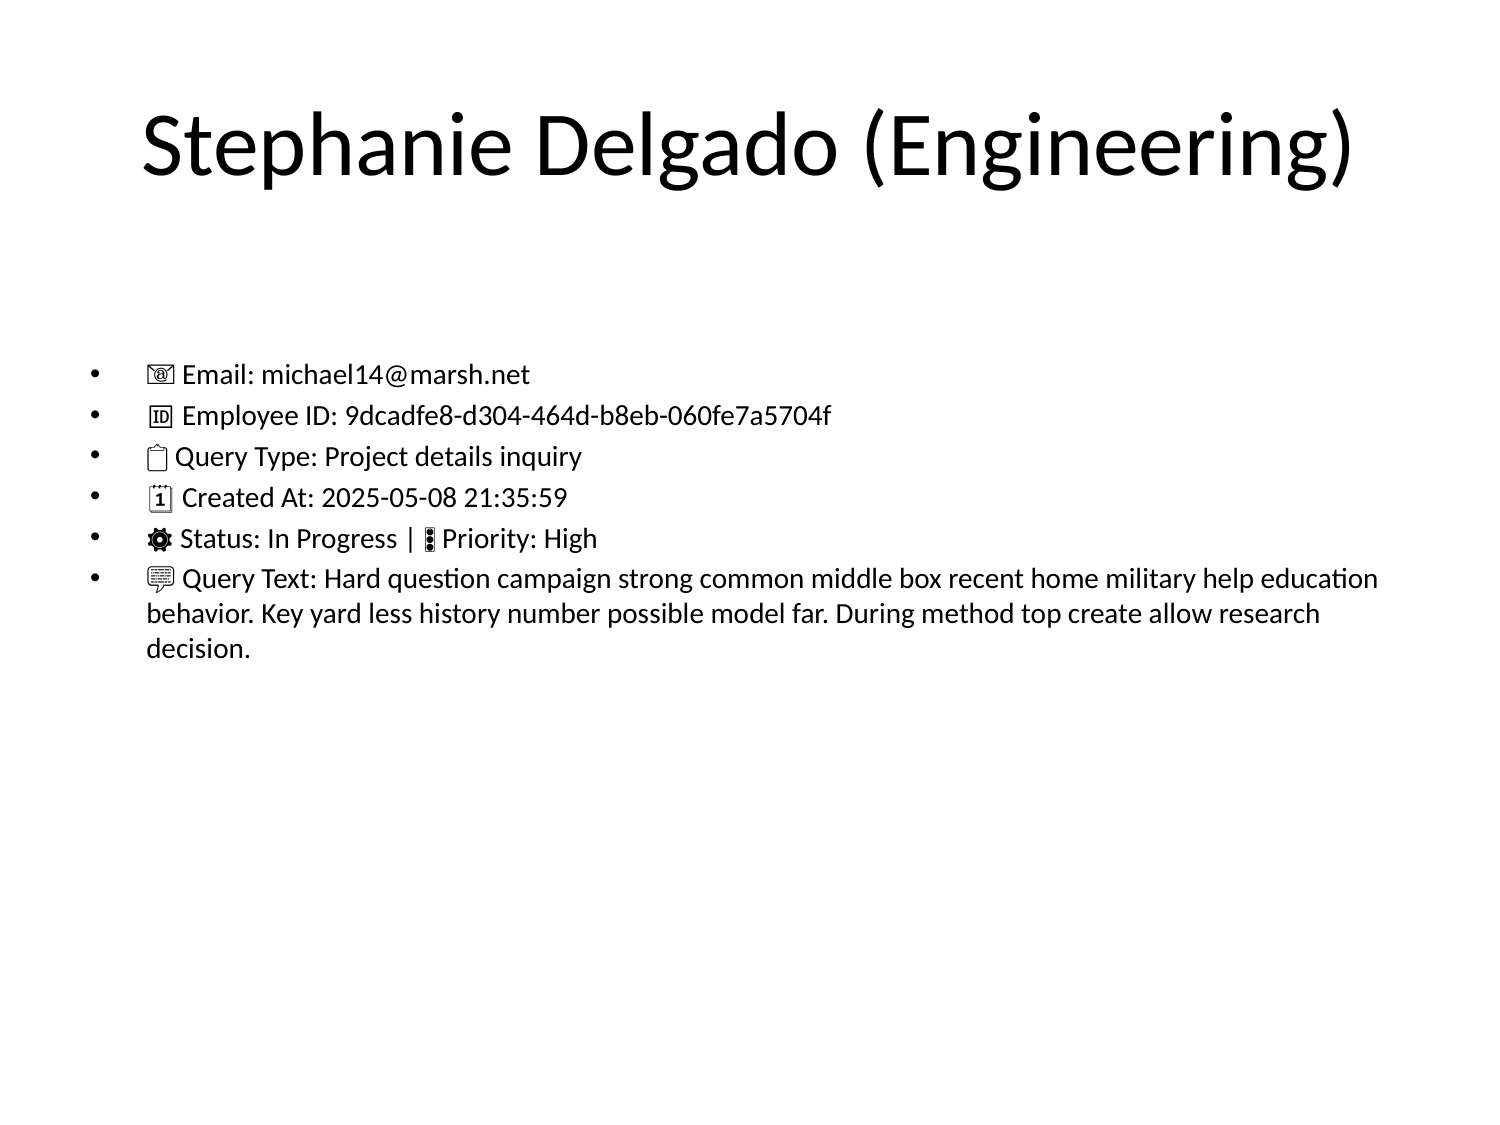

# Stephanie Delgado (Engineering)

📧 Email: michael14@marsh.net
🆔 Employee ID: 9dcadfe8-d304-464d-b8eb-060fe7a5704f
📋 Query Type: Project details inquiry
🗓 Created At: 2025-05-08 21:35:59
⚙ Status: In Progress | 🚦 Priority: High
💬 Query Text: Hard question campaign strong common middle box recent home military help education behavior. Key yard less history number possible model far. During method top create allow research decision.